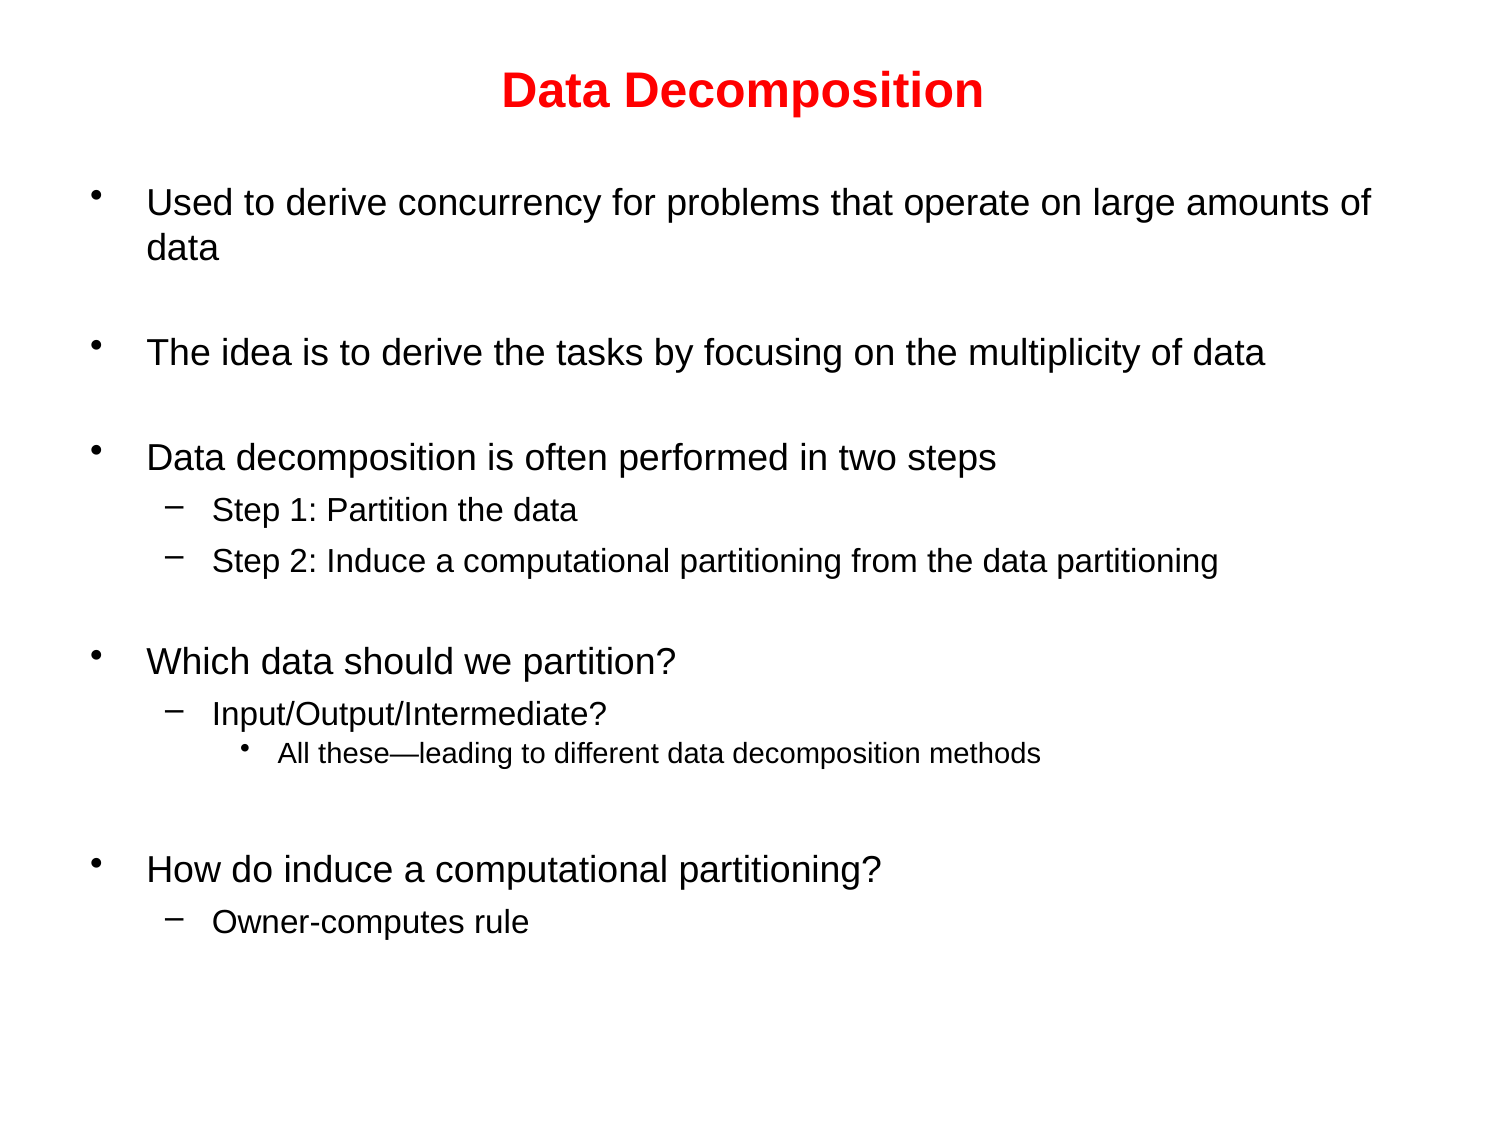

# Data Decomposition
Used to derive concurrency for problems that operate on large amounts of data

The idea is to derive the tasks by focusing on the multiplicity of data

Data decomposition is often performed in two steps
Step 1: Partition the data
Step 2: Induce a computational partitioning from the data partitioning

Which data should we partition?
Input/Output/Intermediate?
All these—leading to different data decomposition methods

How do induce a computational partitioning?
Owner-computes rule